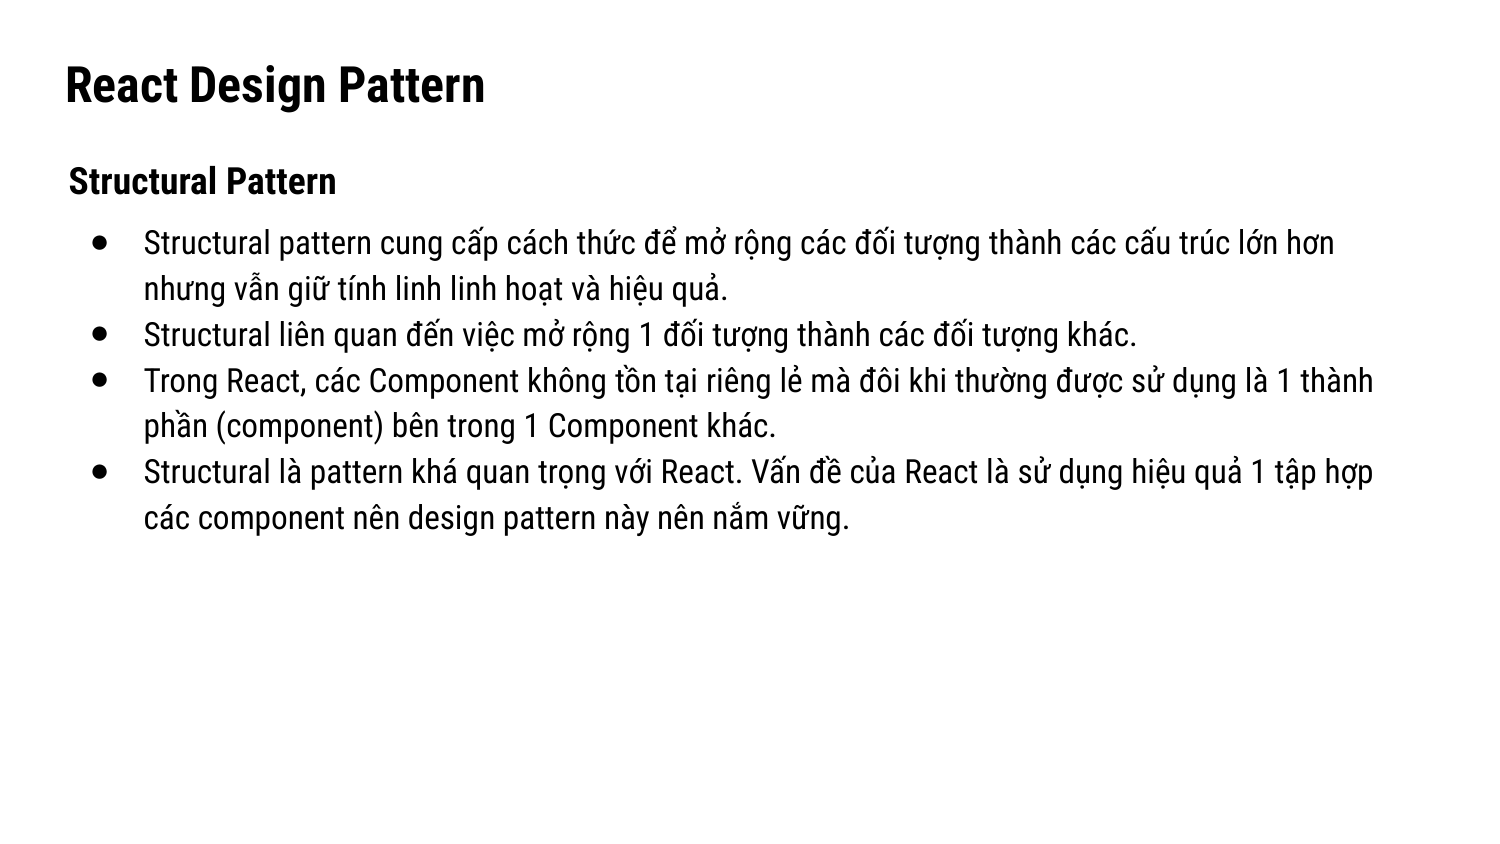

# React Design Pattern
Structural Pattern
Structural pattern cung cấp cách thức để mở rộng các đối tượng thành các cấu trúc lớn hơn nhưng vẫn giữ tính linh linh hoạt và hiệu quả.
Structural liên quan đến việc mở rộng 1 đối tượng thành các đối tượng khác.
Trong React, các Component không tồn tại riêng lẻ mà đôi khi thường được sử dụng là 1 thành phần (component) bên trong 1 Component khác.
Structural là pattern khá quan trọng với React. Vấn đề của React là sử dụng hiệu quả 1 tập hợp các component nên design pattern này nên nắm vững.